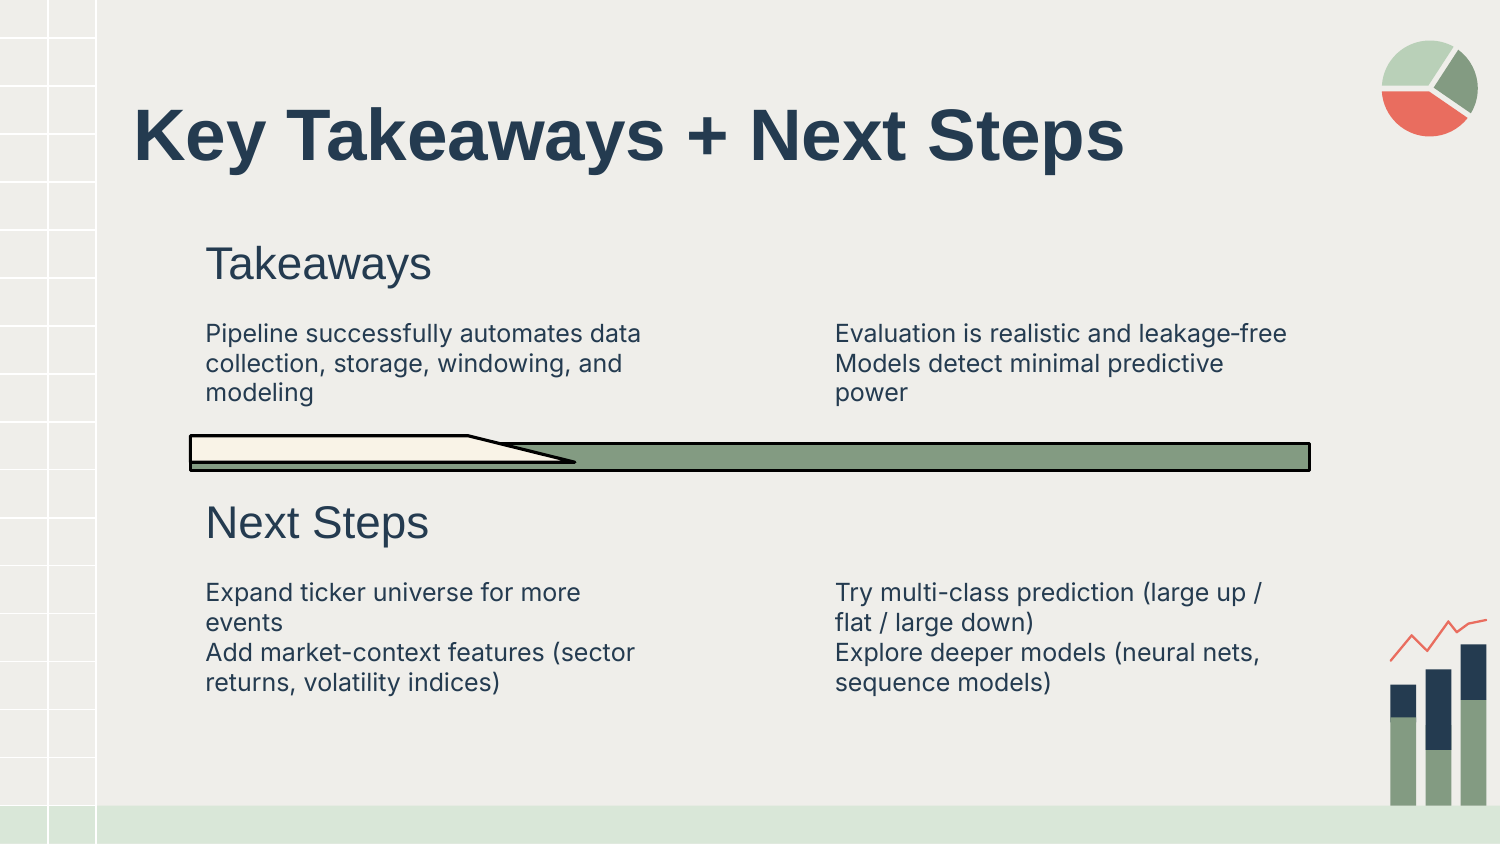

# Key Takeaways + Next Steps
Takeaways
Pipeline successfully automates data collection, storage, windowing, and modeling
Evaluation is realistic and leakage‑free Models detect minimal predictive power

Next Steps
Expand ticker universe for more events
Add market-context features (sector returns, volatility indices)
Try multi-class prediction (large up / flat / large down)
Explore deeper models (neural nets, sequence models)